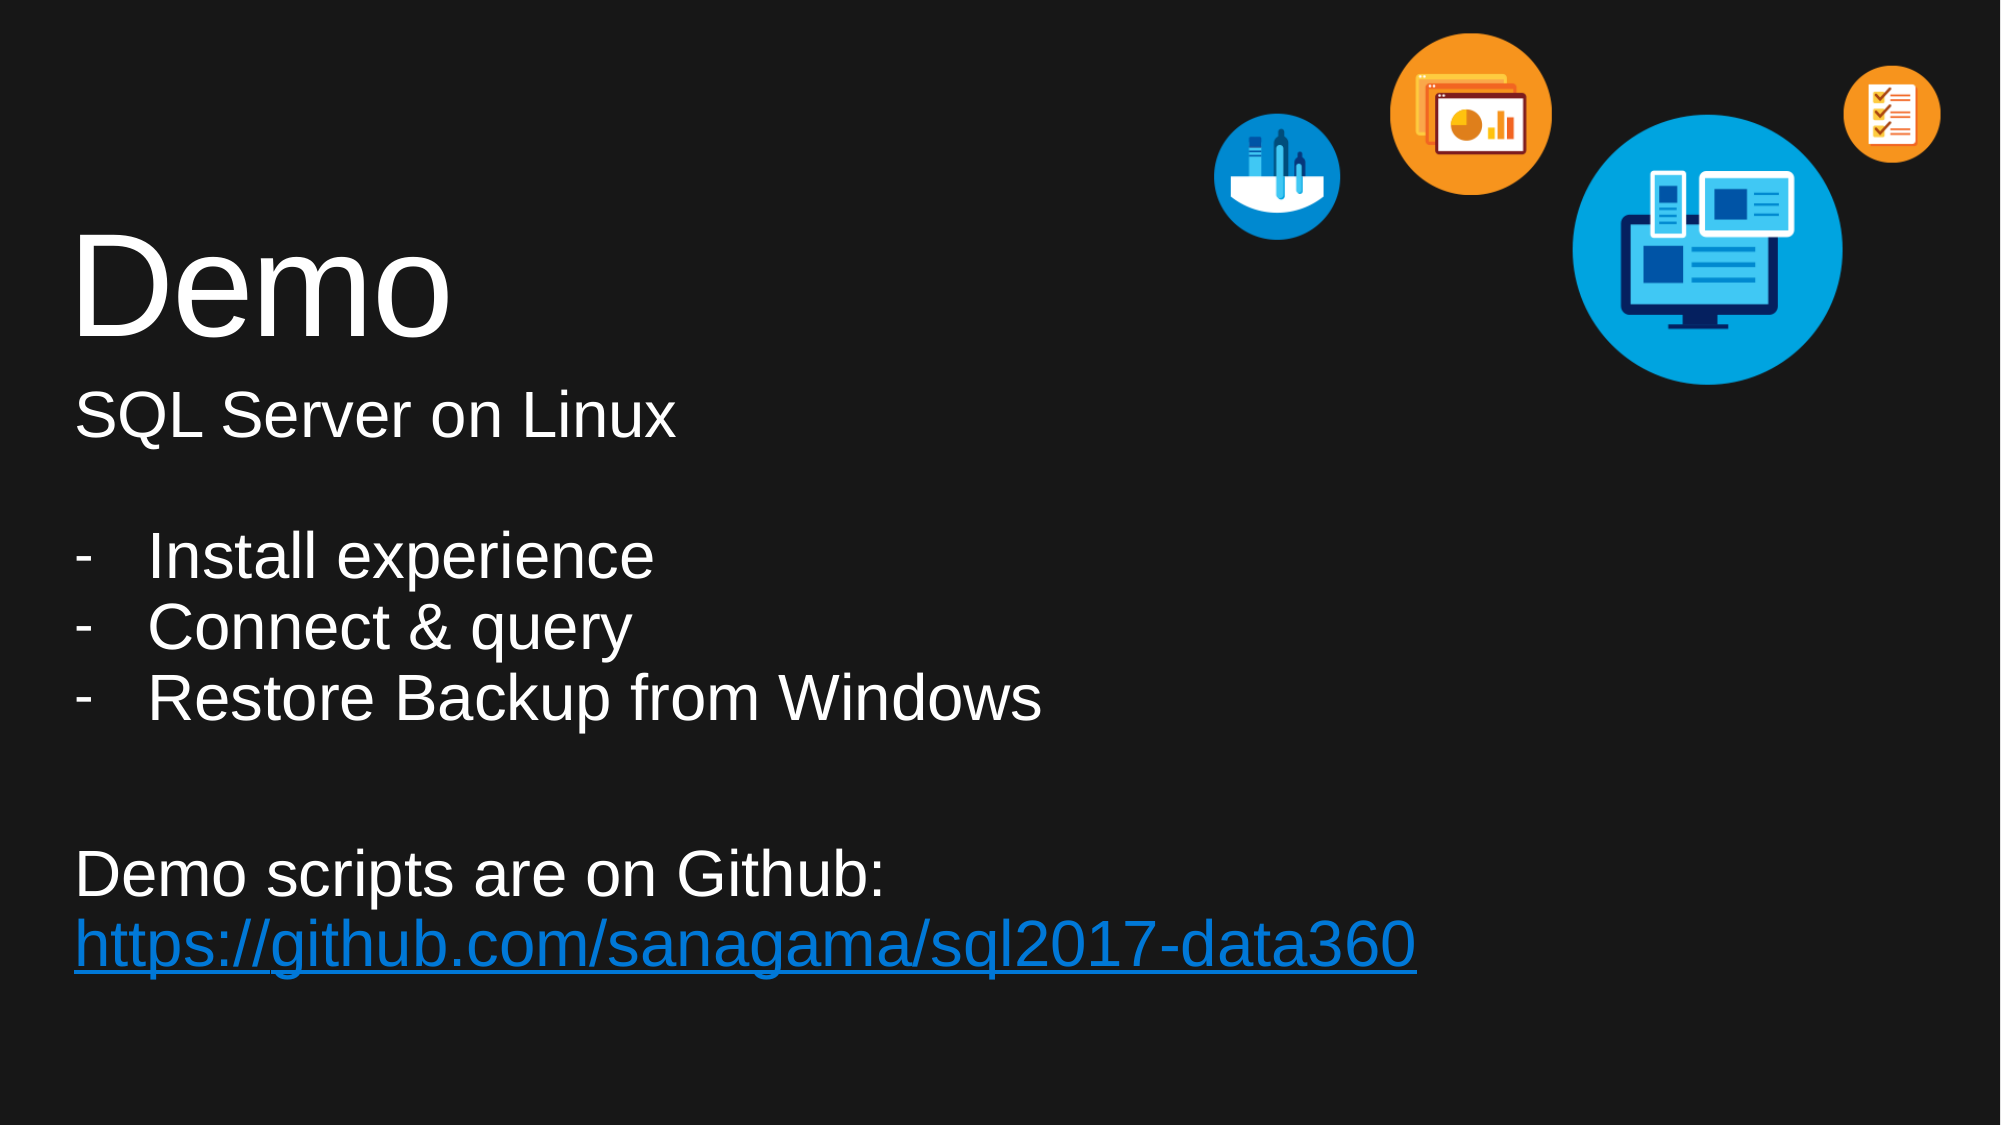

# Demo
SQL Server on Linux

Install experience
Connect & query
Restore Backup from Windows

Demo scripts are on Github:
https://github.com/sanagama/sql2017-data360